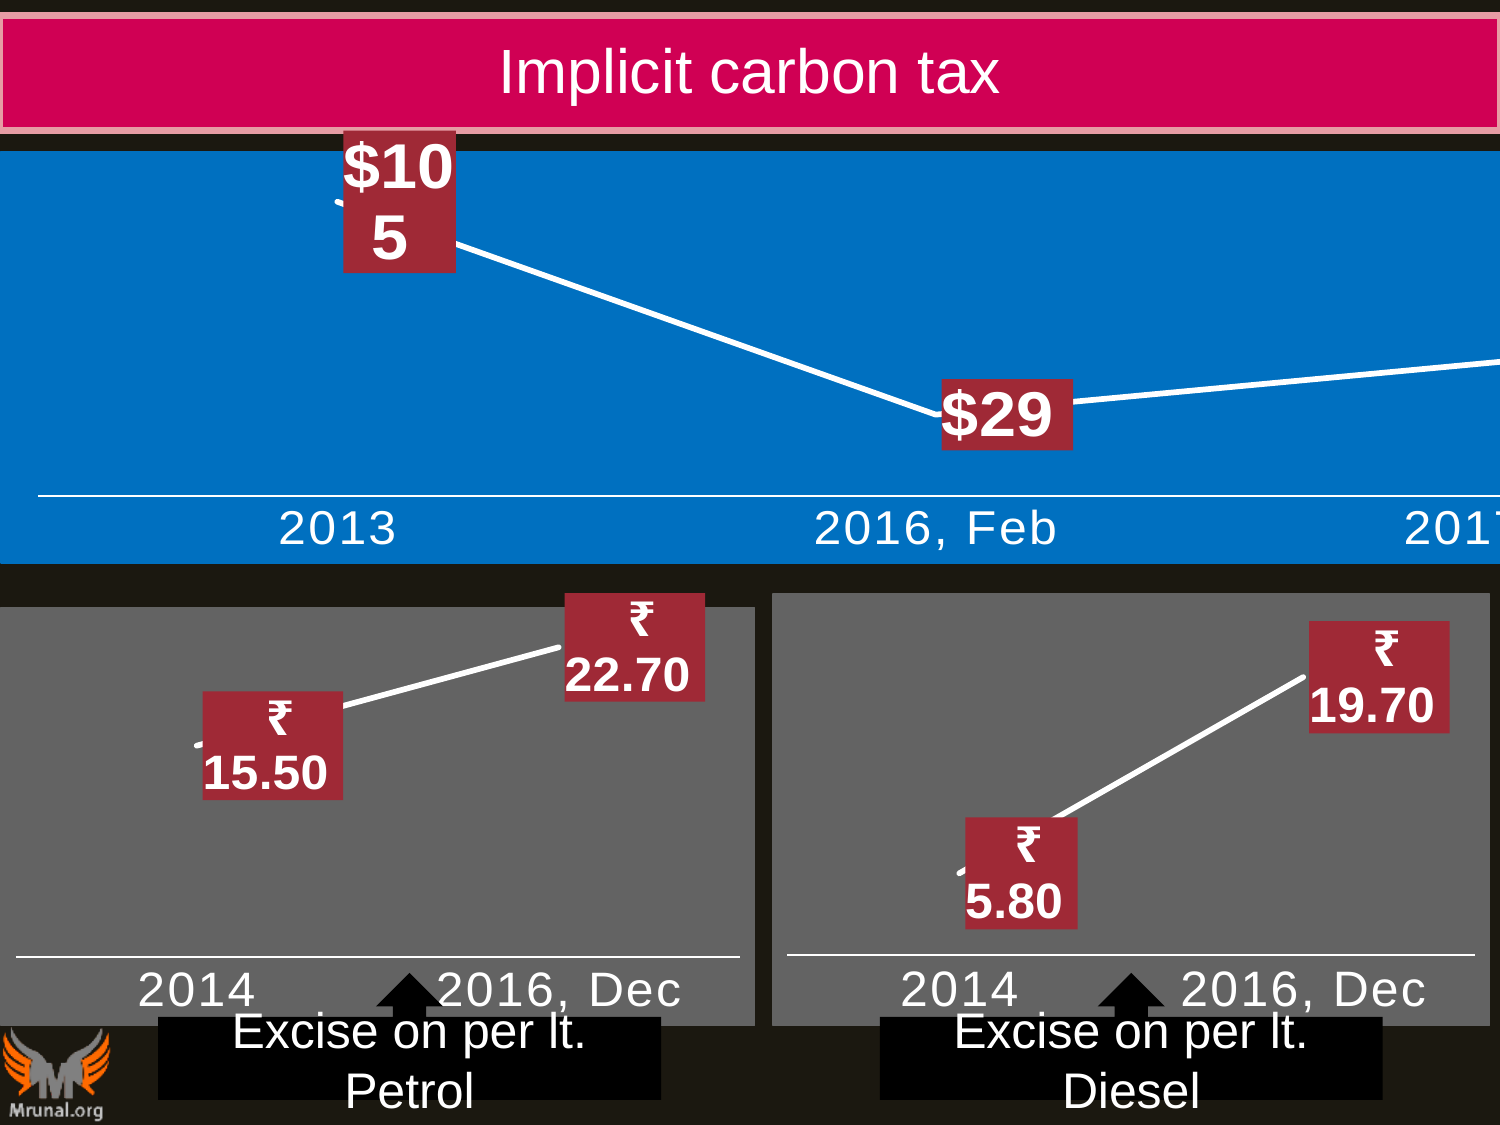

# Implicit carbon tax

### Chart

| Category | Oil Barrel |
|---|---|
| 2013 | 105.0 |
| 2016, Feb | 29.0 |
| 2017, April | 49.0 |

### Chart

| Category | Excise on Petrol Per lit |
|---|---|
| 2014 | 15.5 |
| 2016, Dec | 22.7 |

### Chart

| Category | Excise on Petrol Per lit |
|---|---|
| 2014 | 5.8 |
| 2016, Dec | 19.7 |
Excise on per lt. Petrol
Excise on per lt. Diesel